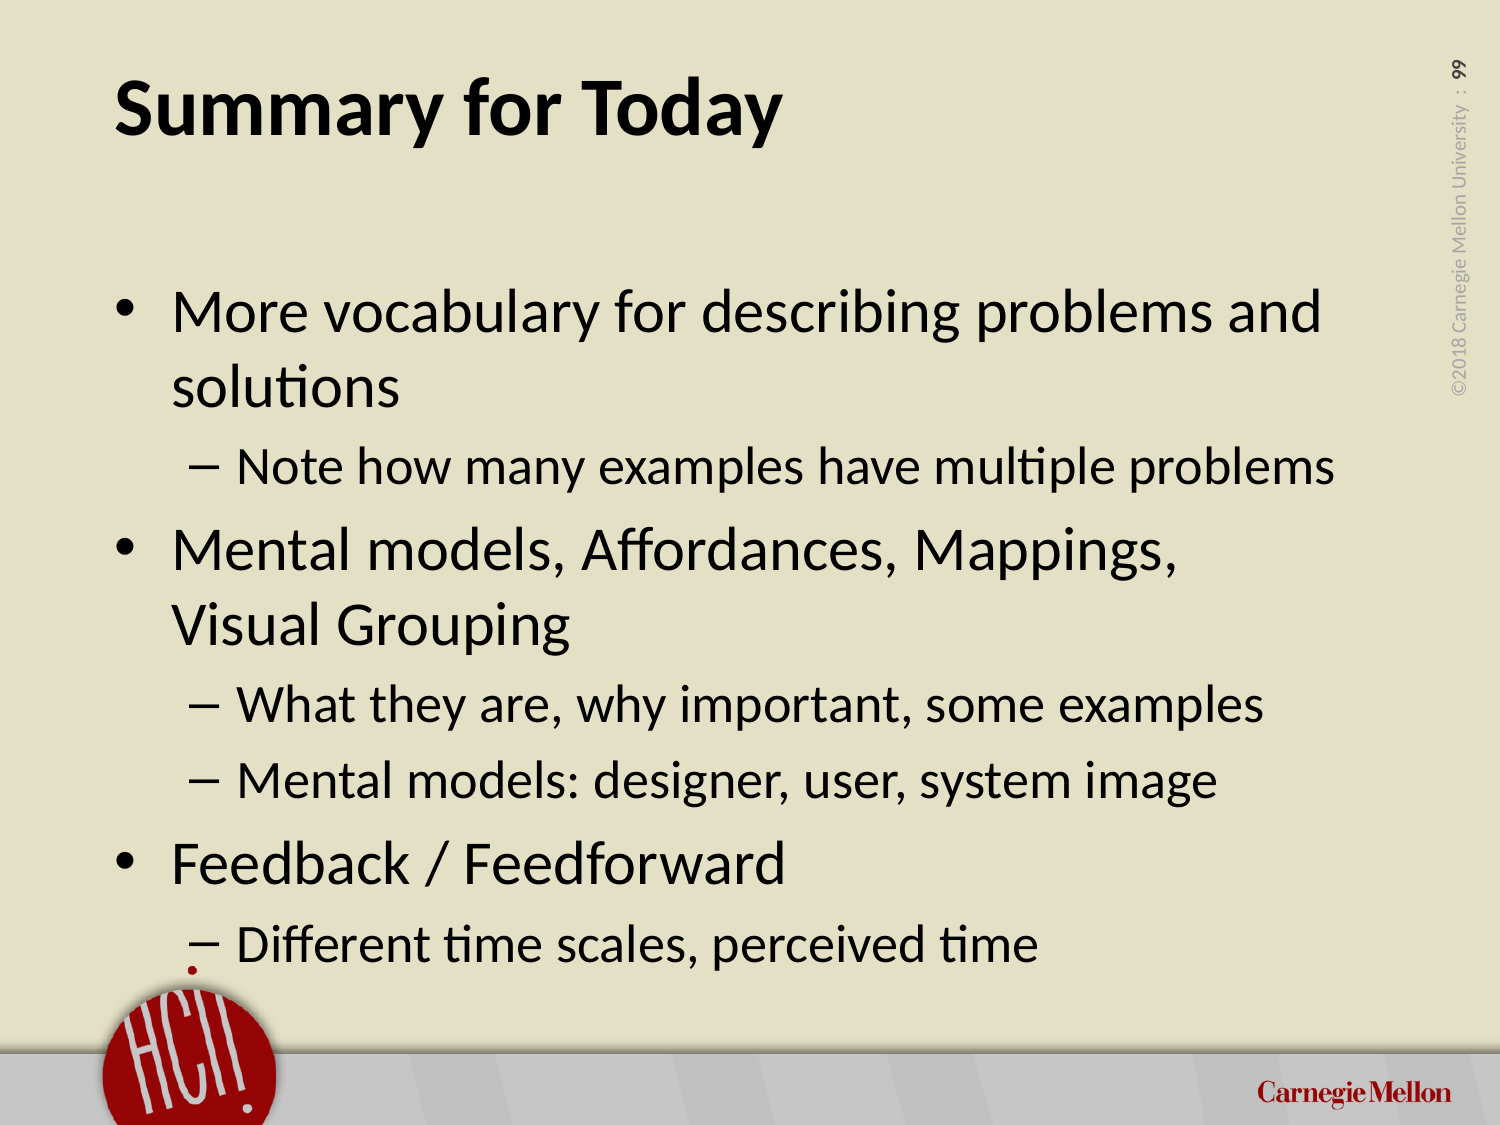

# Summary for Today
More vocabulary for describing problems and solutions
Note how many examples have multiple problems
Mental models, Affordances, Mappings,
Visual Grouping
What they are, why important, some examples
Mental models: designer, user, system image
Feedback / Feedforward
Different time scales, perceived time